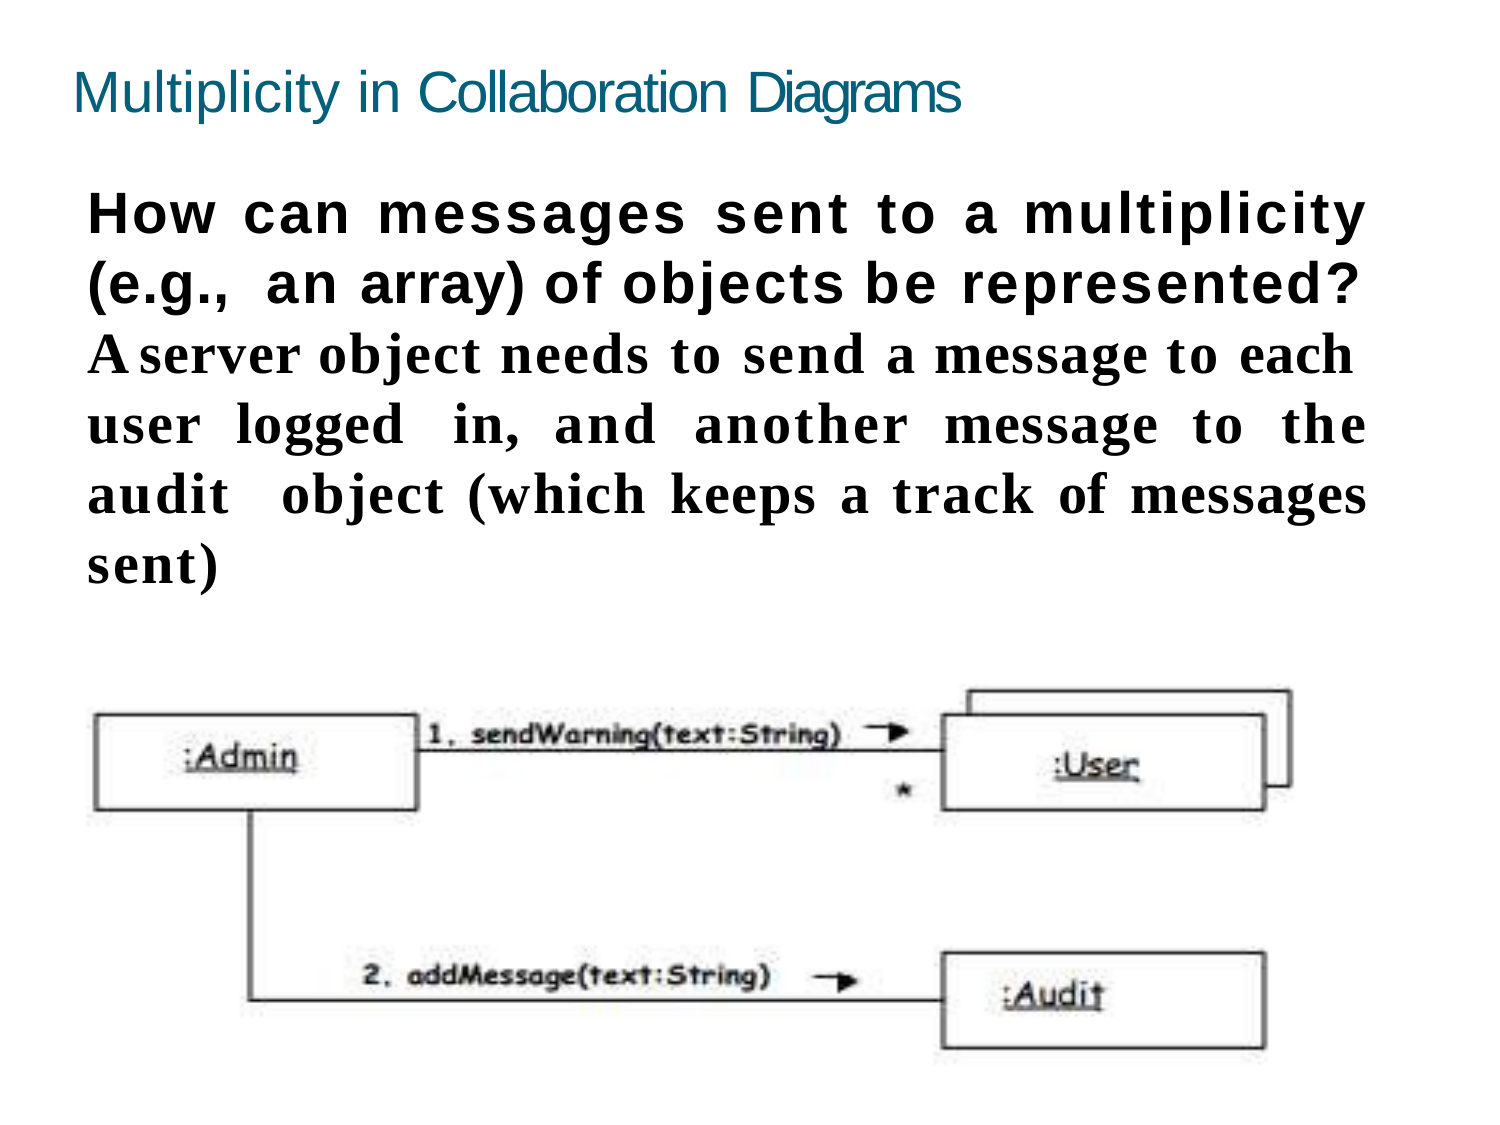

# Multiplicity in Collaboration Diagrams
How can messages sent to a multiplicity (e.g.,  an array) of objects be represented?
A server object needs to send a message to each  user logged in, and another message to the audit  object (which keeps a track of messages sent)